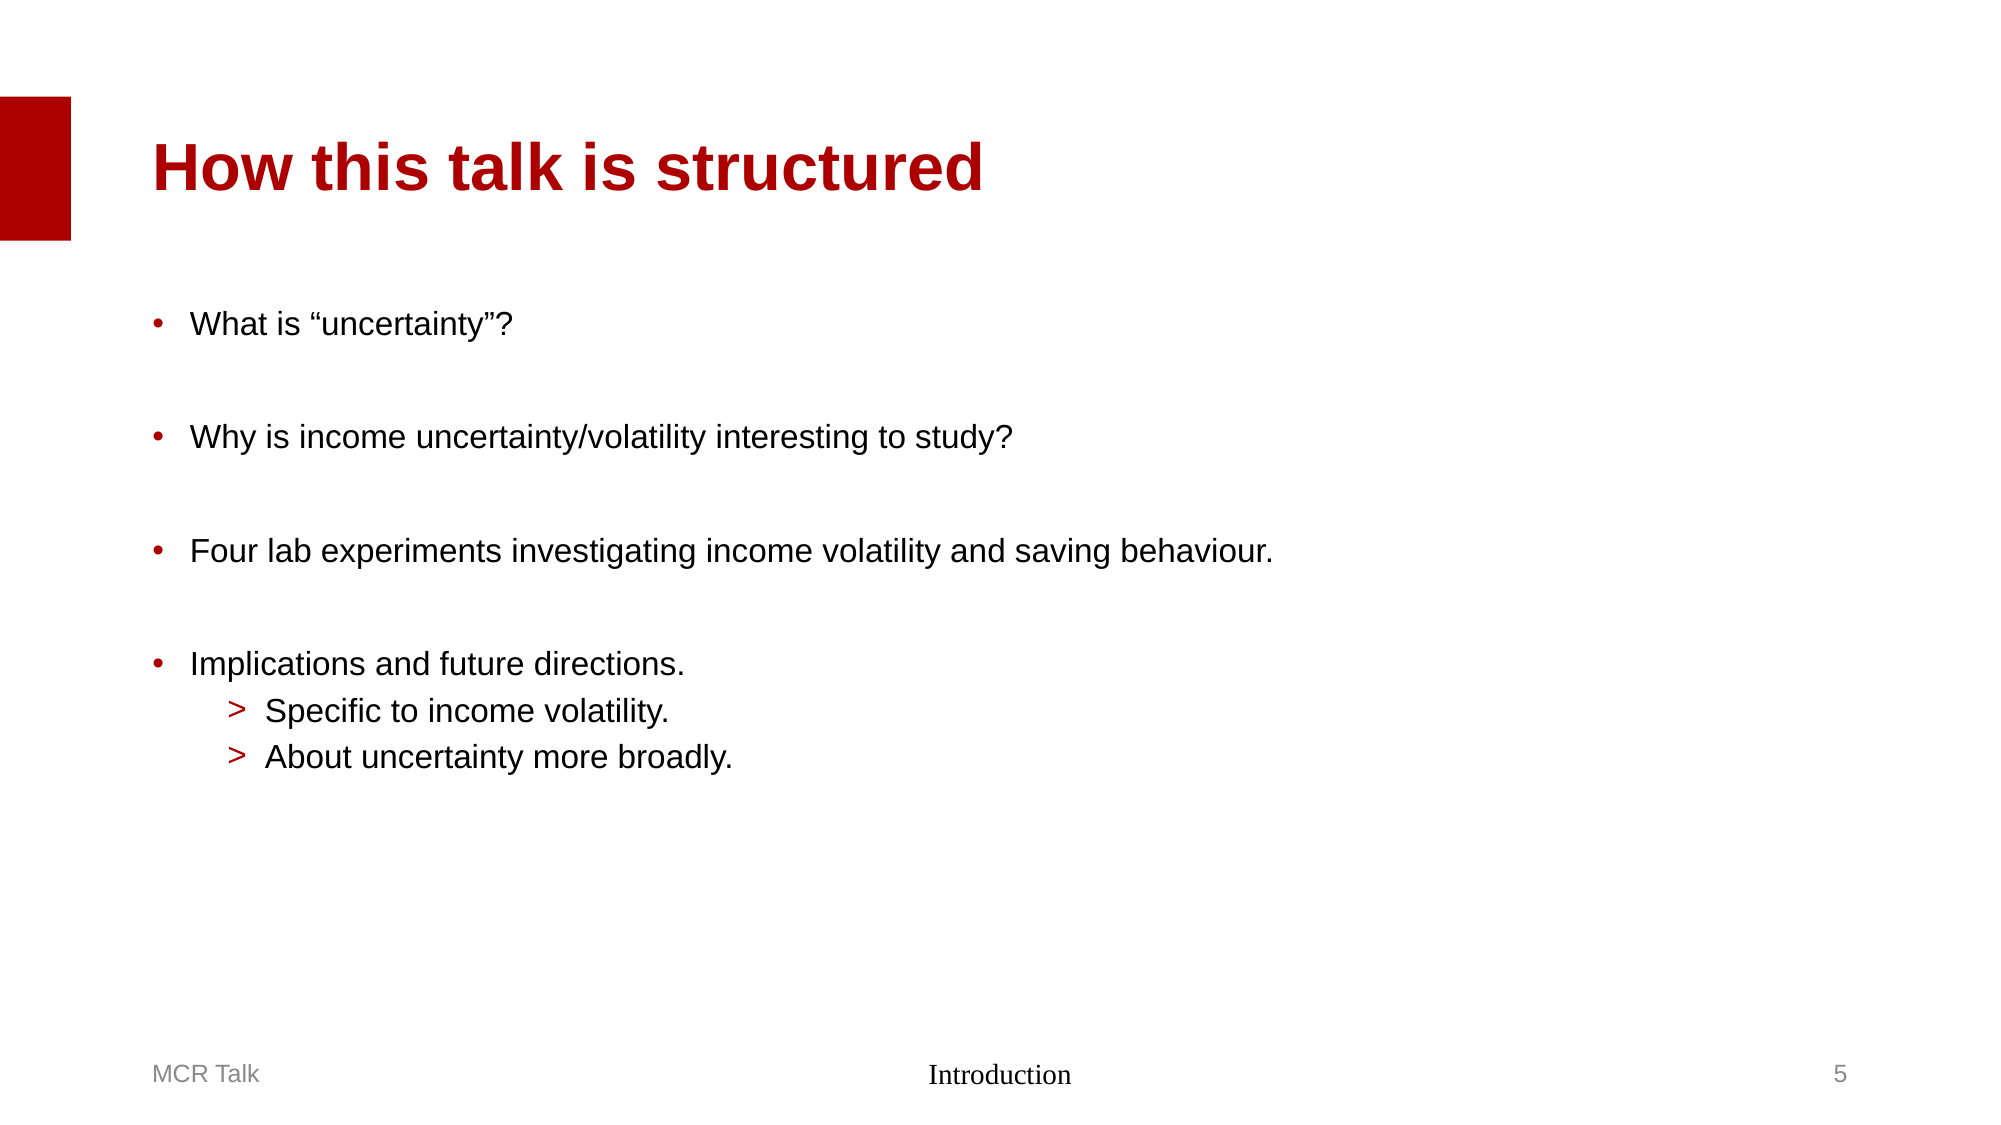

# How this talk is structured
What is “uncertainty”?

Why is income uncertainty/volatility interesting to study?

Four lab experiments investigating income volatility and saving behaviour.

Implications and future directions.
Specific to income volatility.
About uncertainty more broadly.
Introduction
5